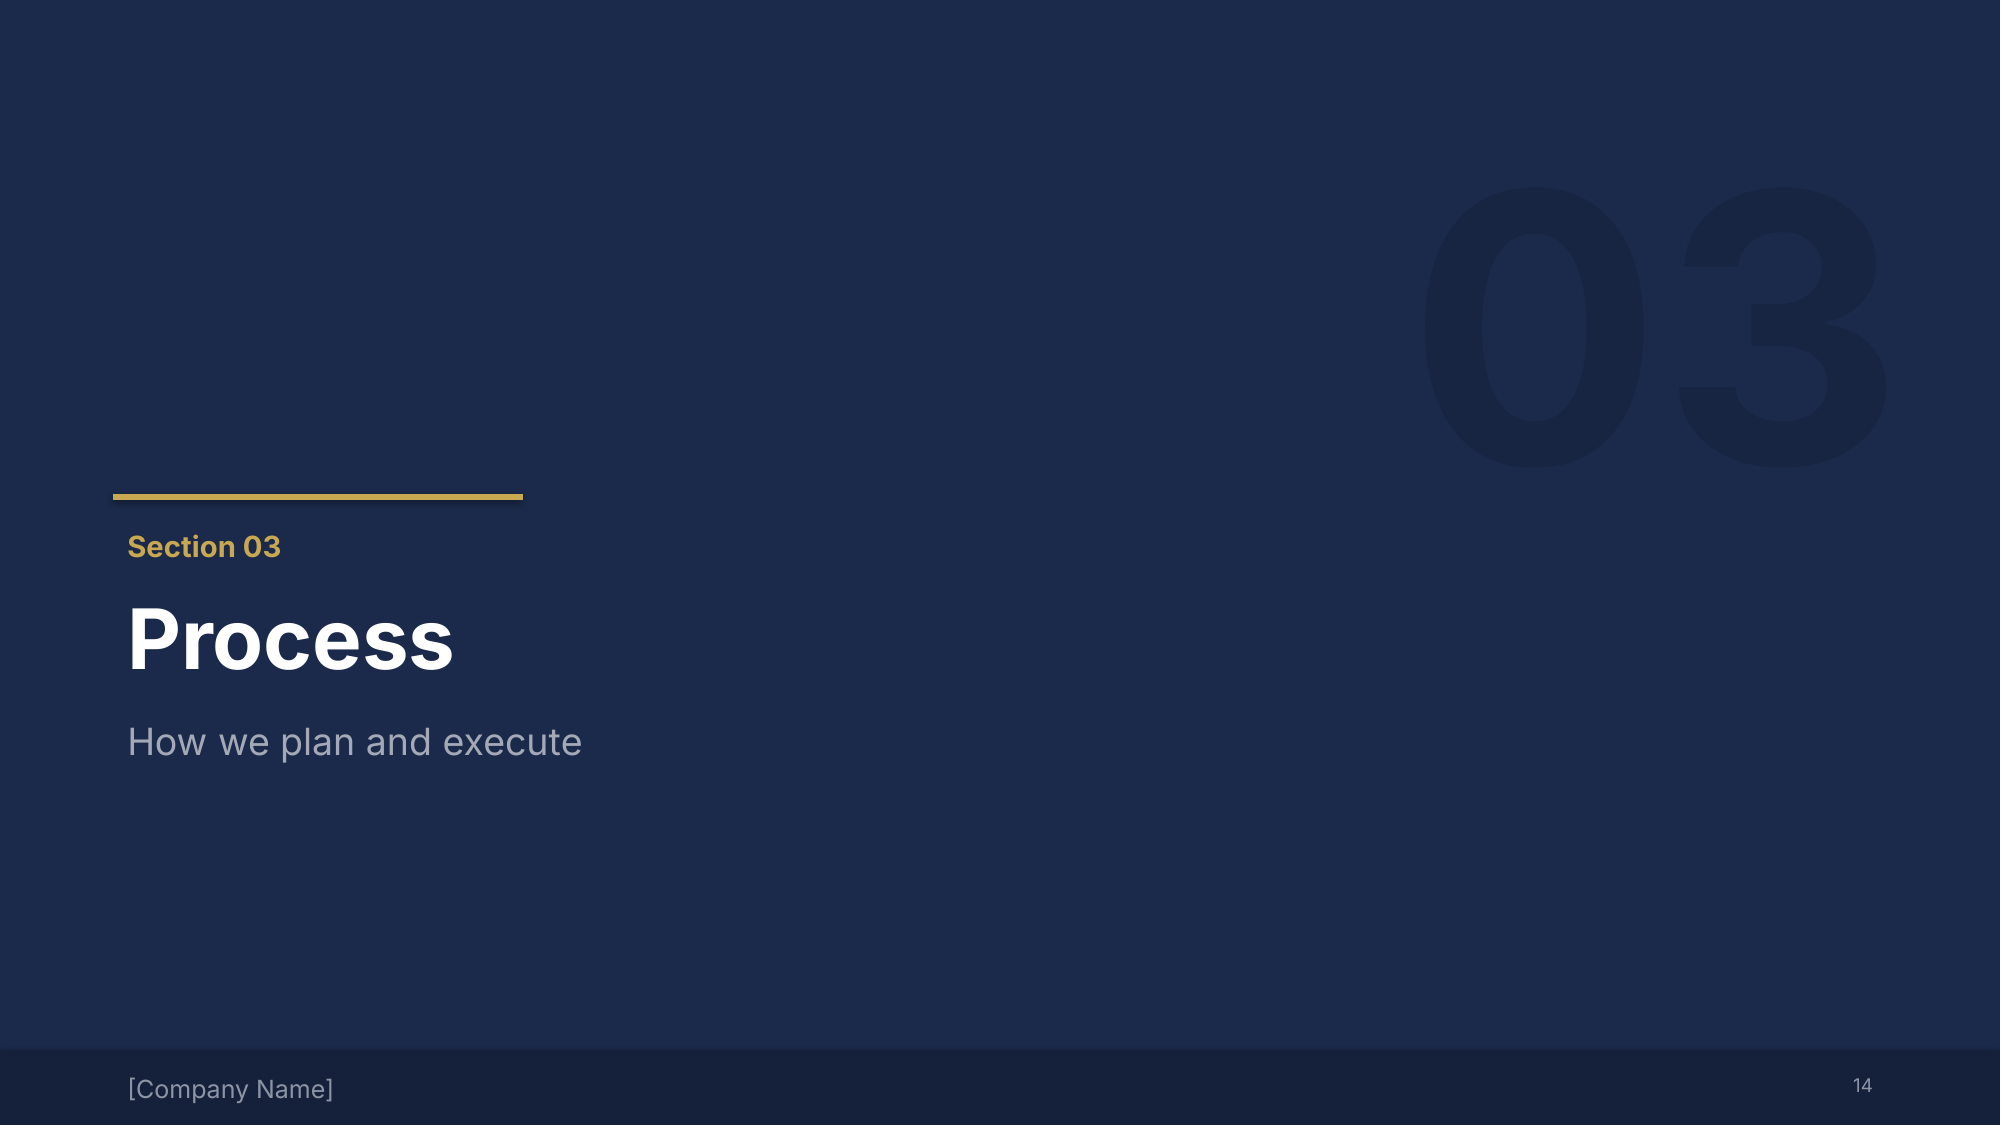

03
Section 03
Process
How we plan and execute

[Company Name]
14